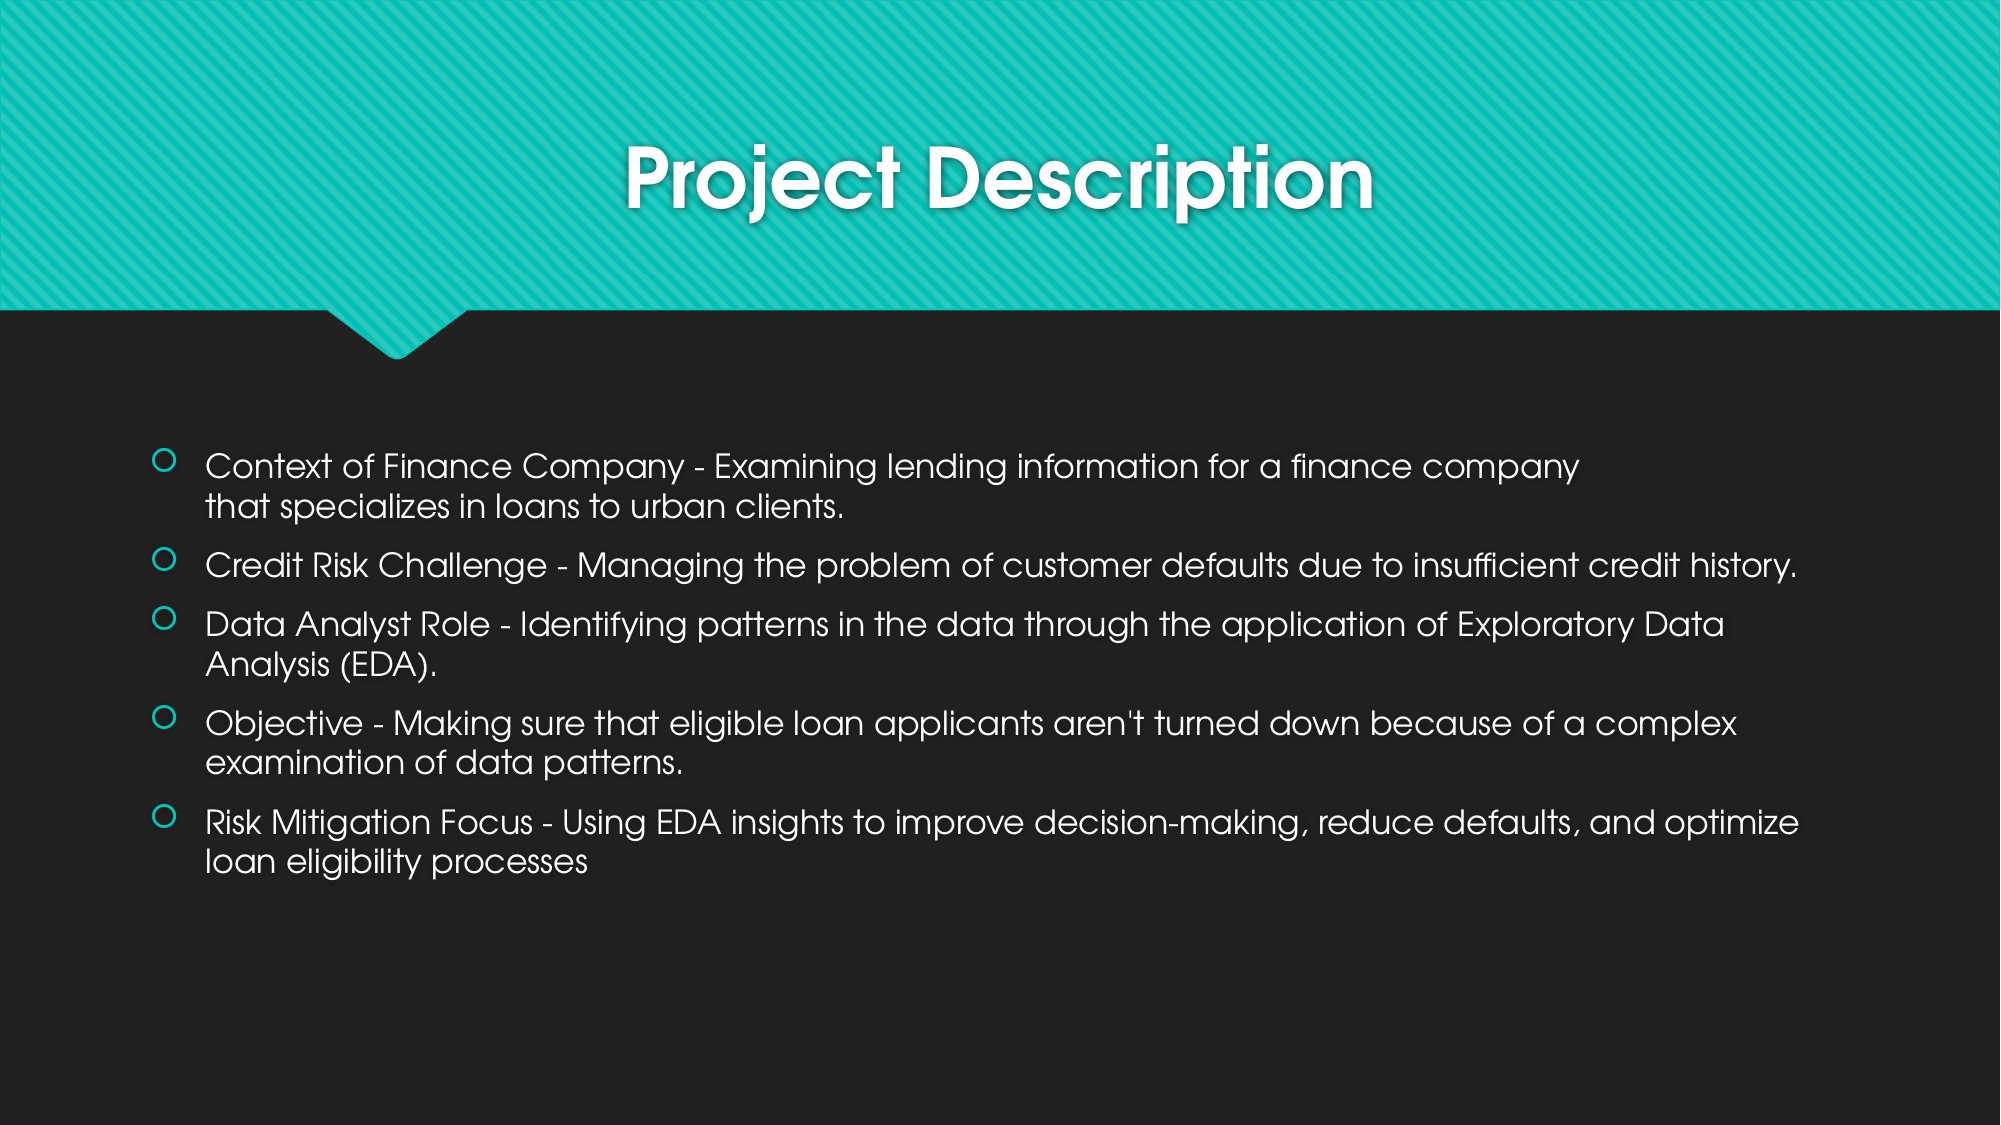

# Project Description
Context of Finance Company - Examining lending information for a finance company that specializes in loans to urban clients.
Credit Risk Challenge - Managing the problem of customer defaults due to insufficient credit history.
Data Analyst Role - Identifying patterns in the data through the application of Exploratory Data Analysis (EDA).
Objective - Making sure that eligible loan applicants aren't turned down because of a complex examination of data patterns.
Risk Mitigation Focus - Using EDA insights to improve decision-making, reduce defaults, and optimize loan eligibility processes